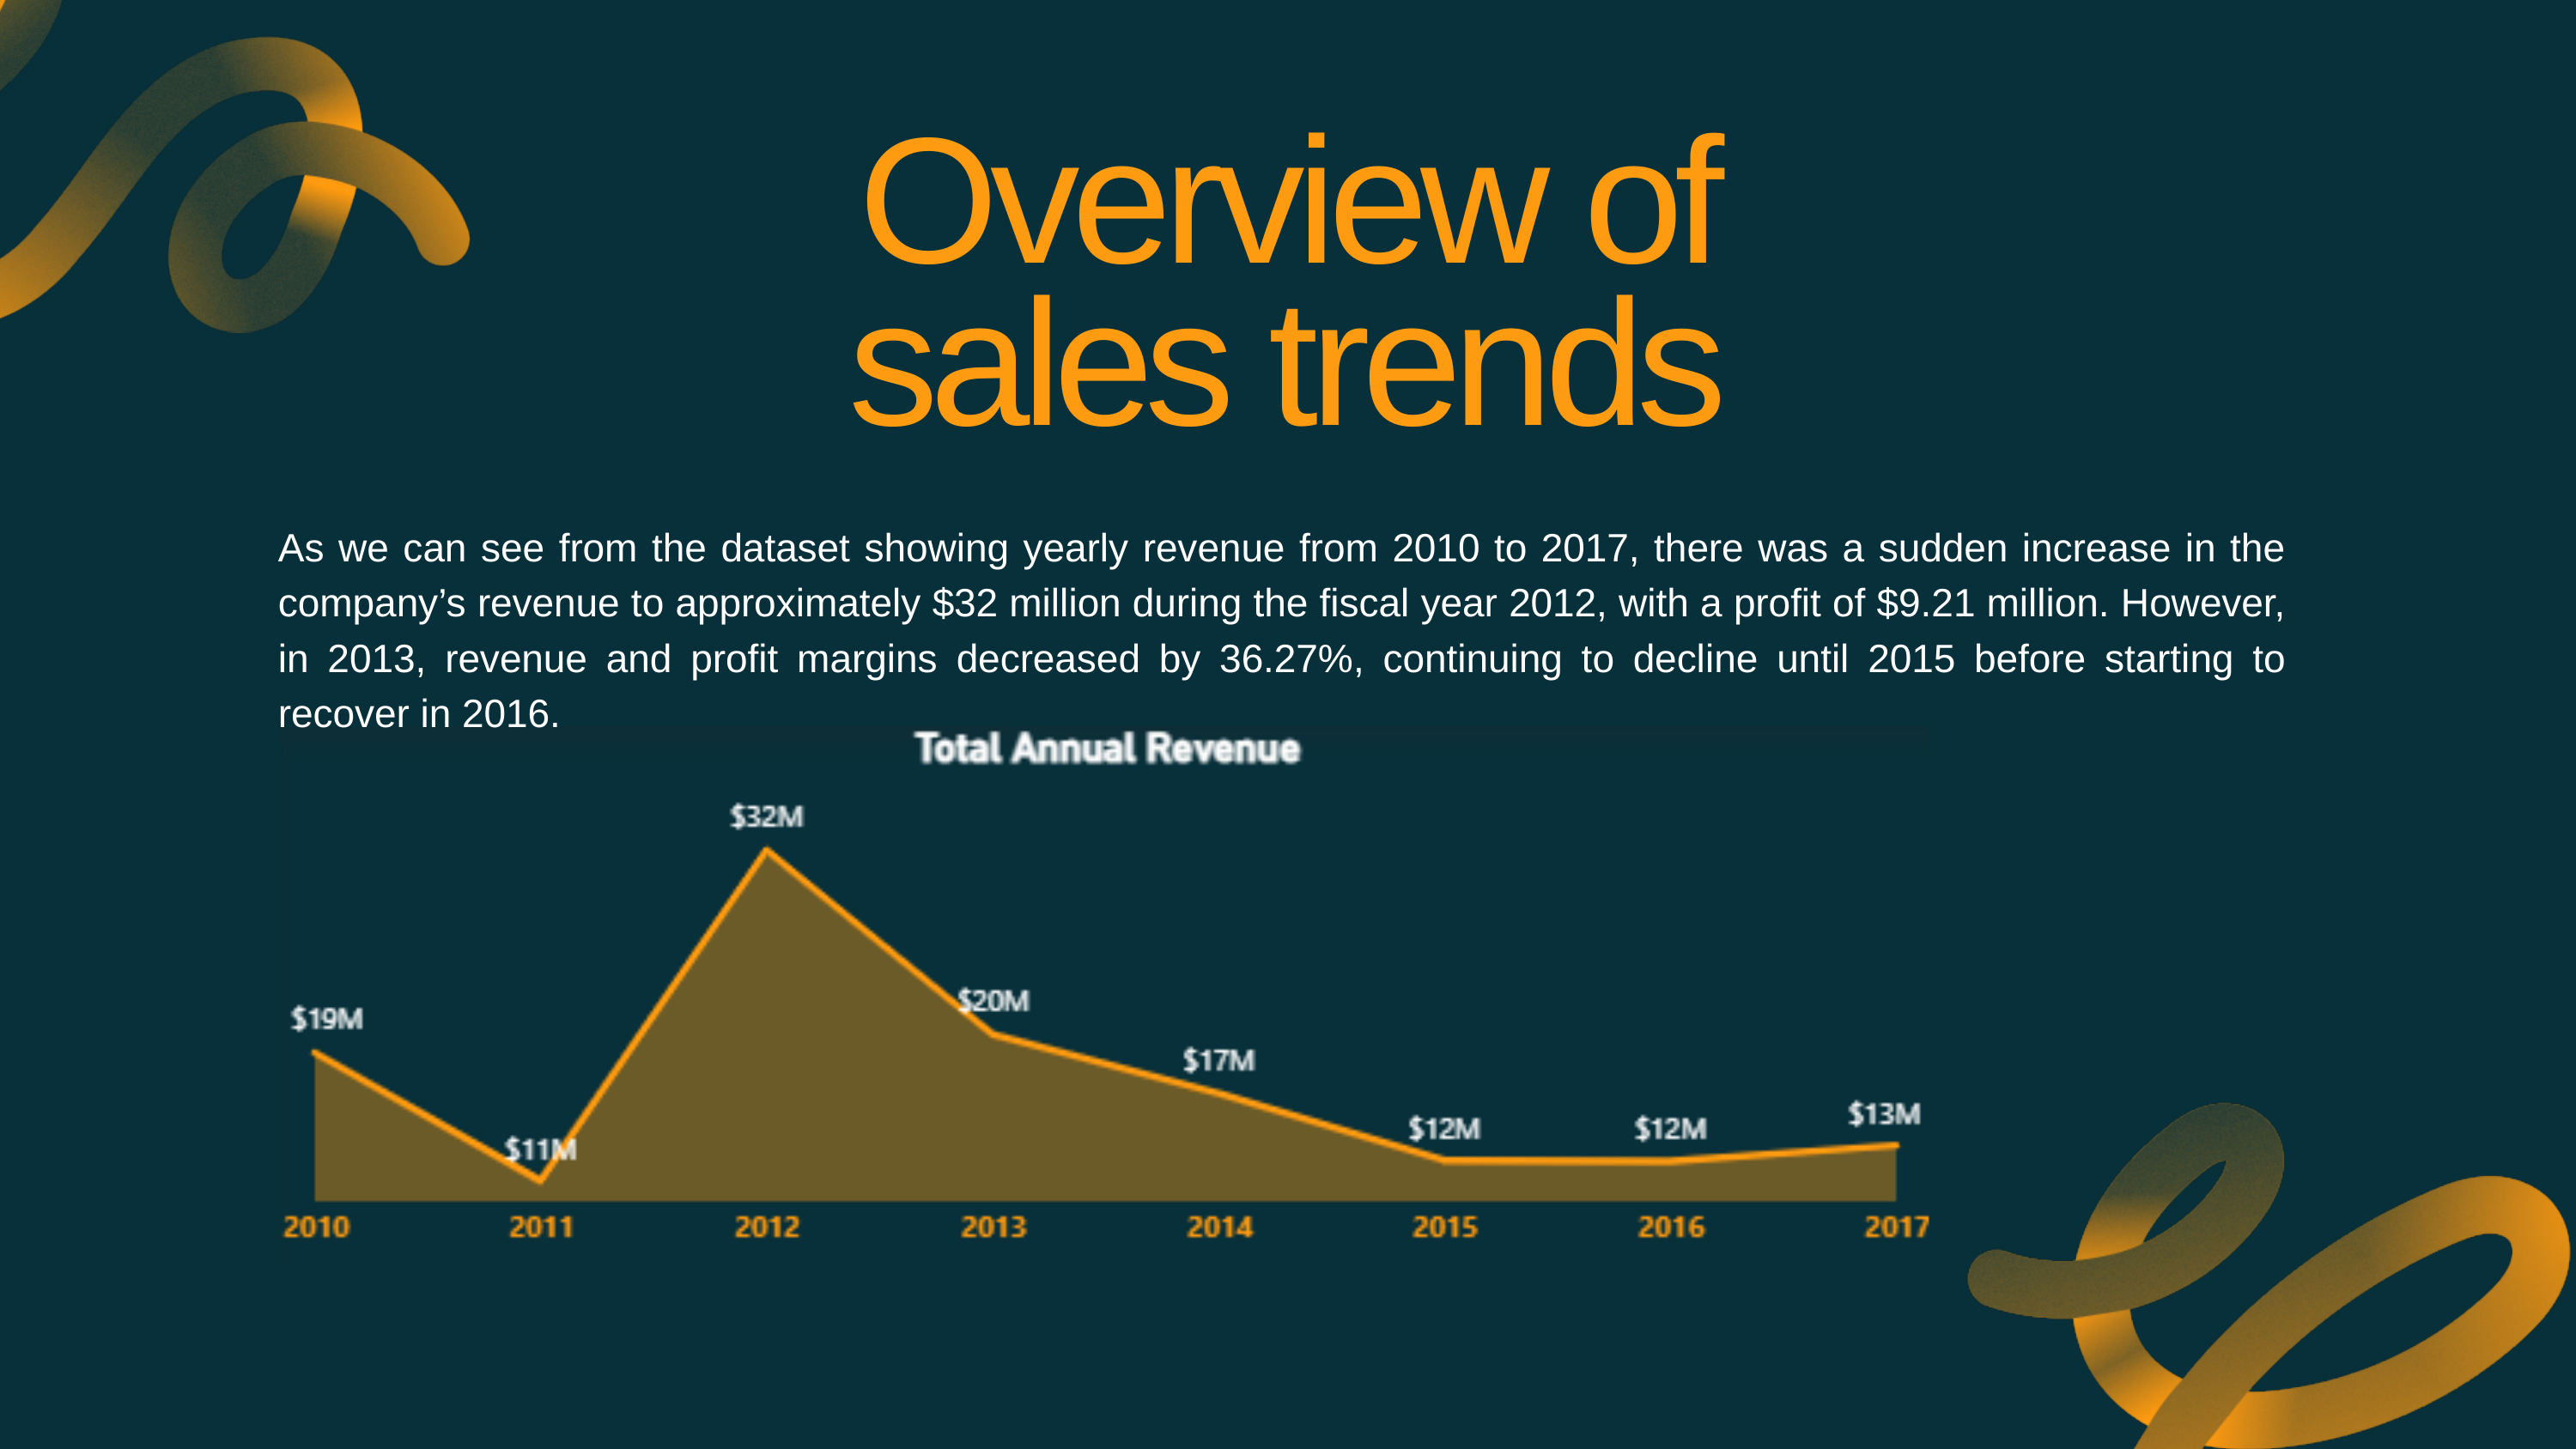

Overview of sales trends
As we can see from the dataset showing yearly revenue from 2010 to 2017, there was a sudden increase in the company’s revenue to approximately $32 million during the fiscal year 2012, with a profit of $9.21 million. However, in 2013, revenue and profit margins decreased by 36.27%, continuing to decline until 2015 before starting to recover in 2016.